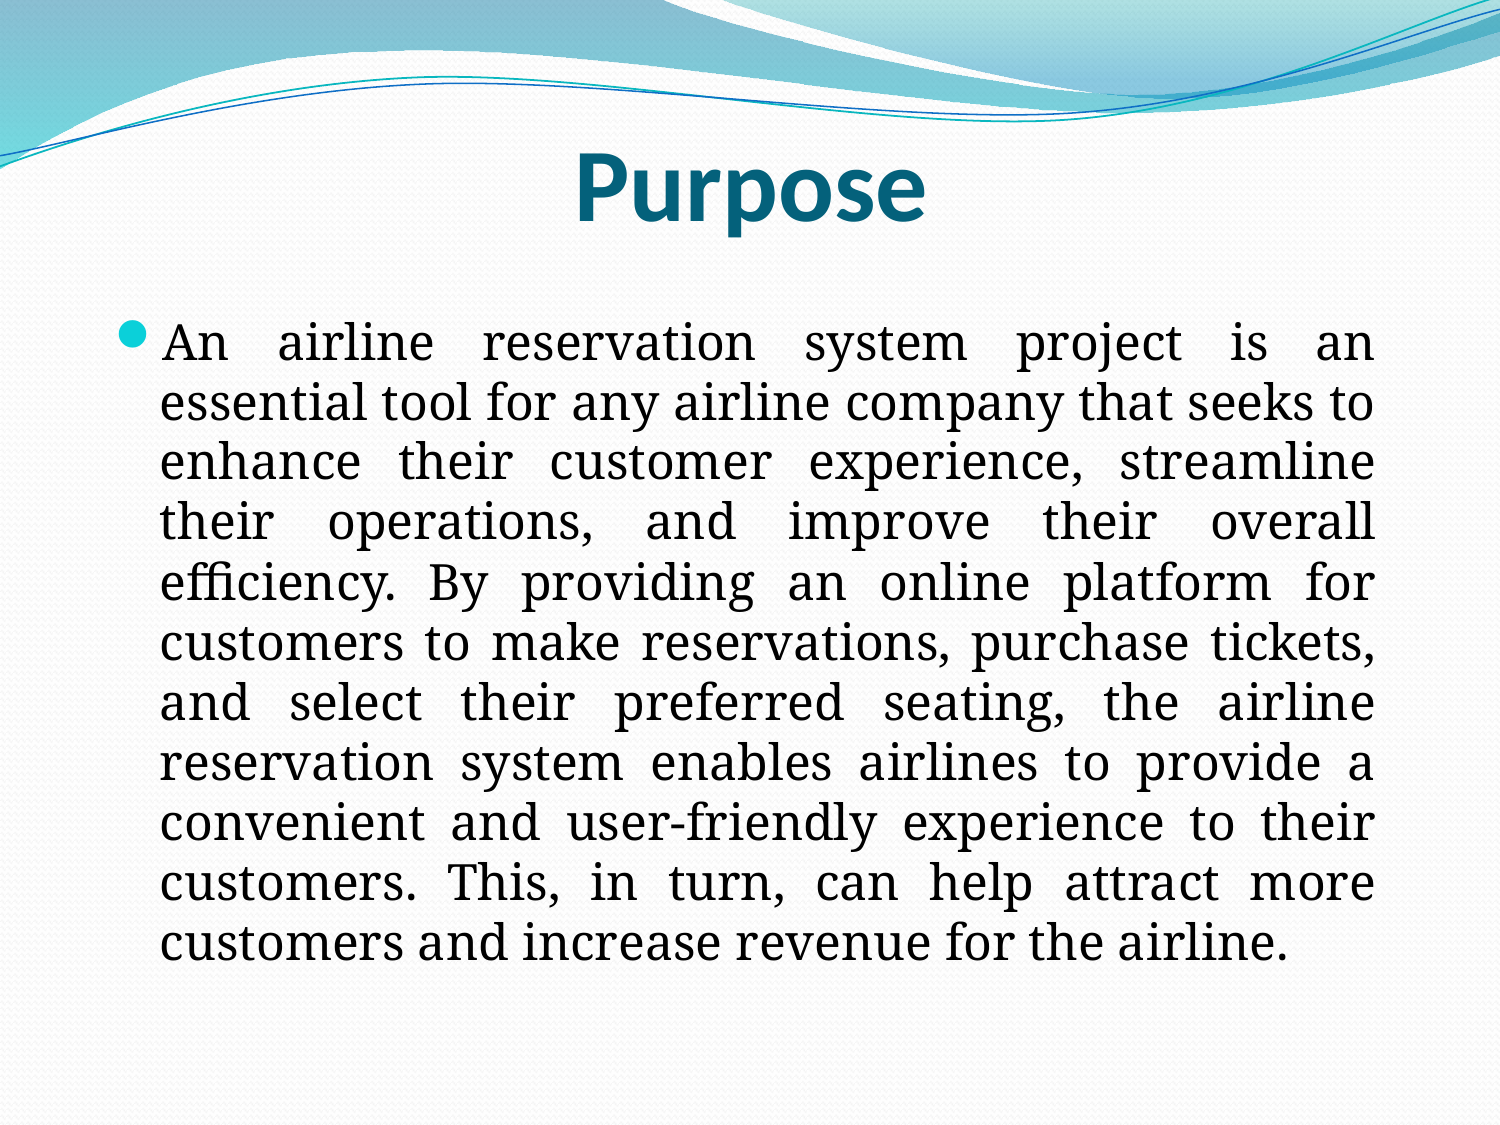

# Purpose
An airline reservation system project is an essential tool for any airline company that seeks to enhance their customer experience, streamline their operations, and improve their overall efficiency. By providing an online platform for customers to make reservations, purchase tickets, and select their preferred seating, the airline reservation system enables airlines to provide a convenient and user-friendly experience to their customers. This, in turn, can help attract more customers and increase revenue for the airline.